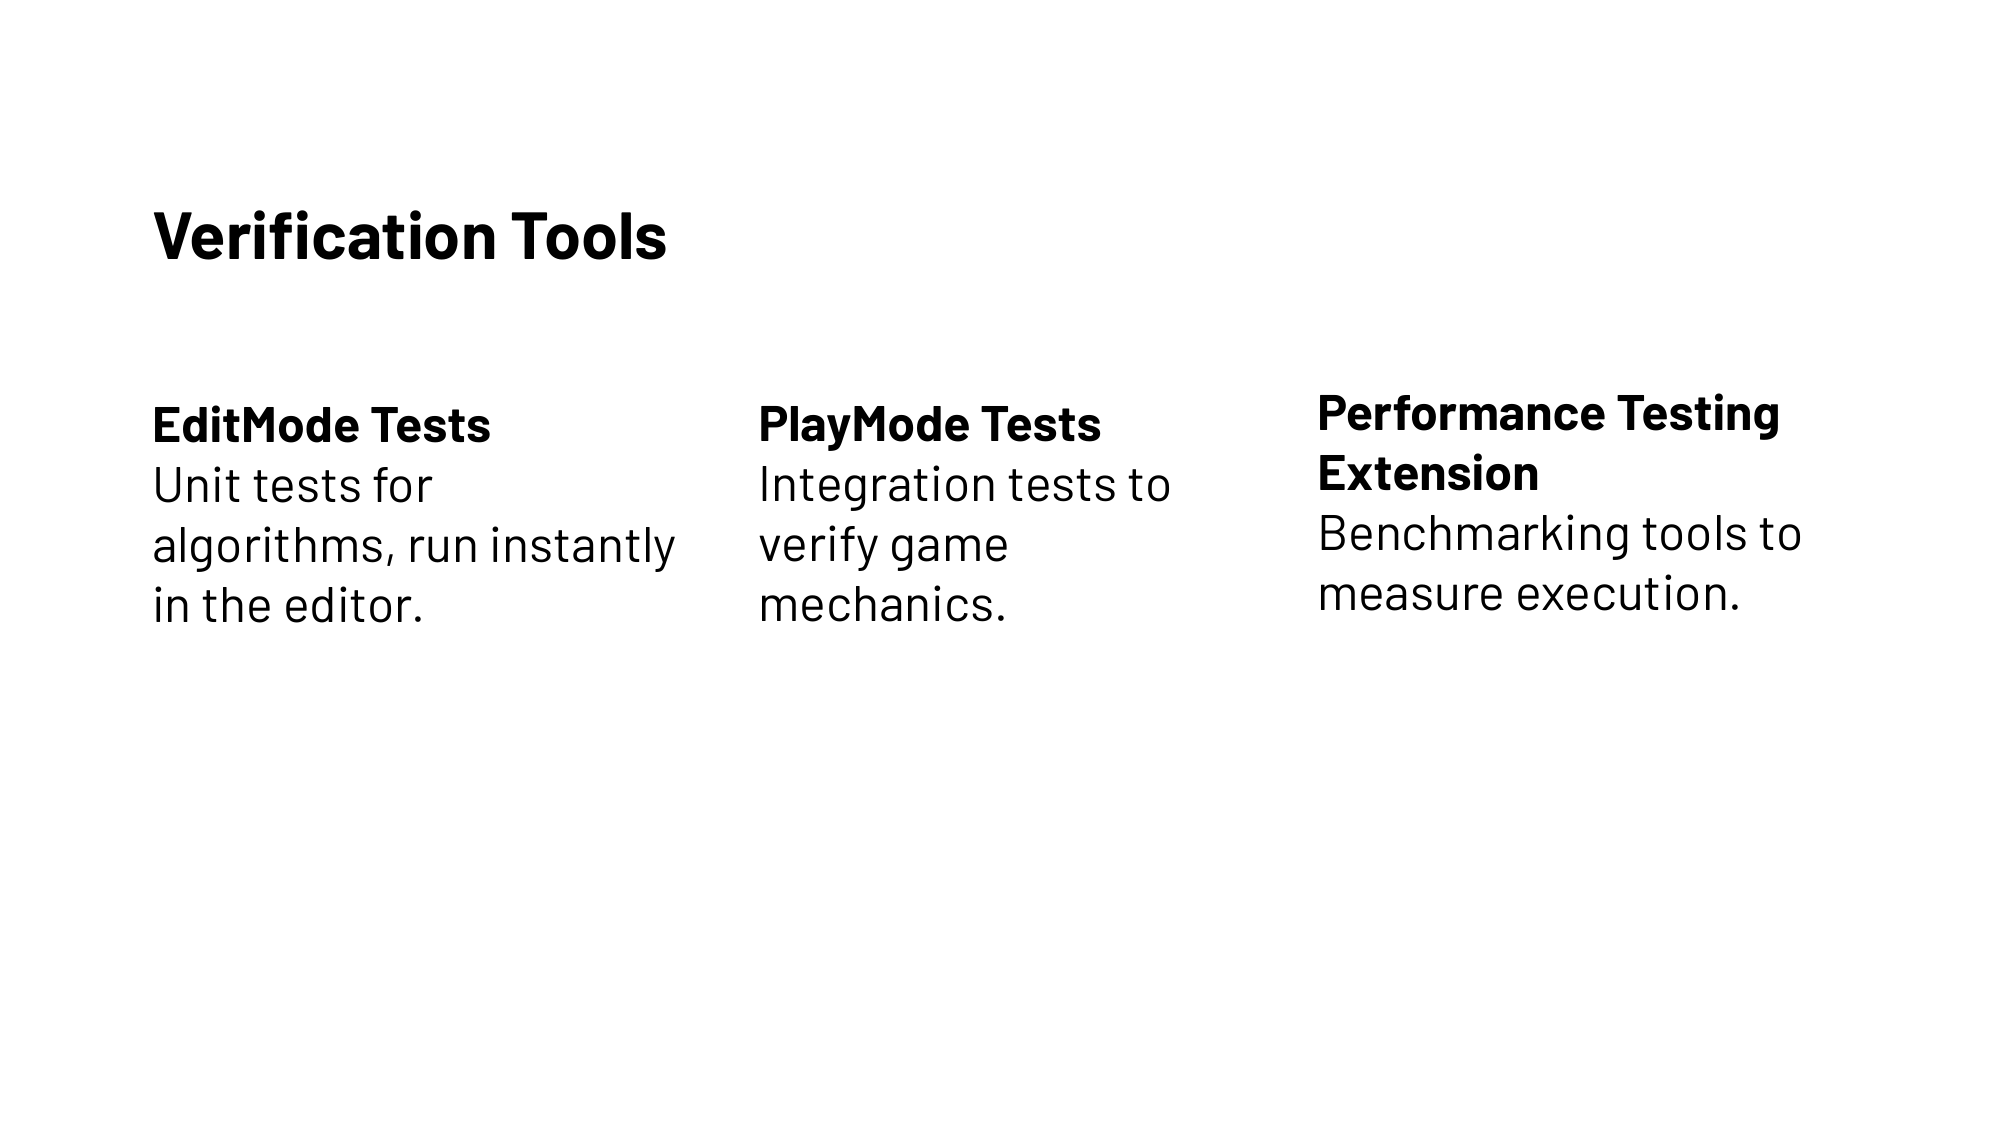

Verification Tools
Performance Testing Extension
Benchmarking tools to measure execution.
PlayMode Tests
Integration tests to verify game mechanics.
EditMode Tests
Unit tests for algorithms, run instantly in the editor.